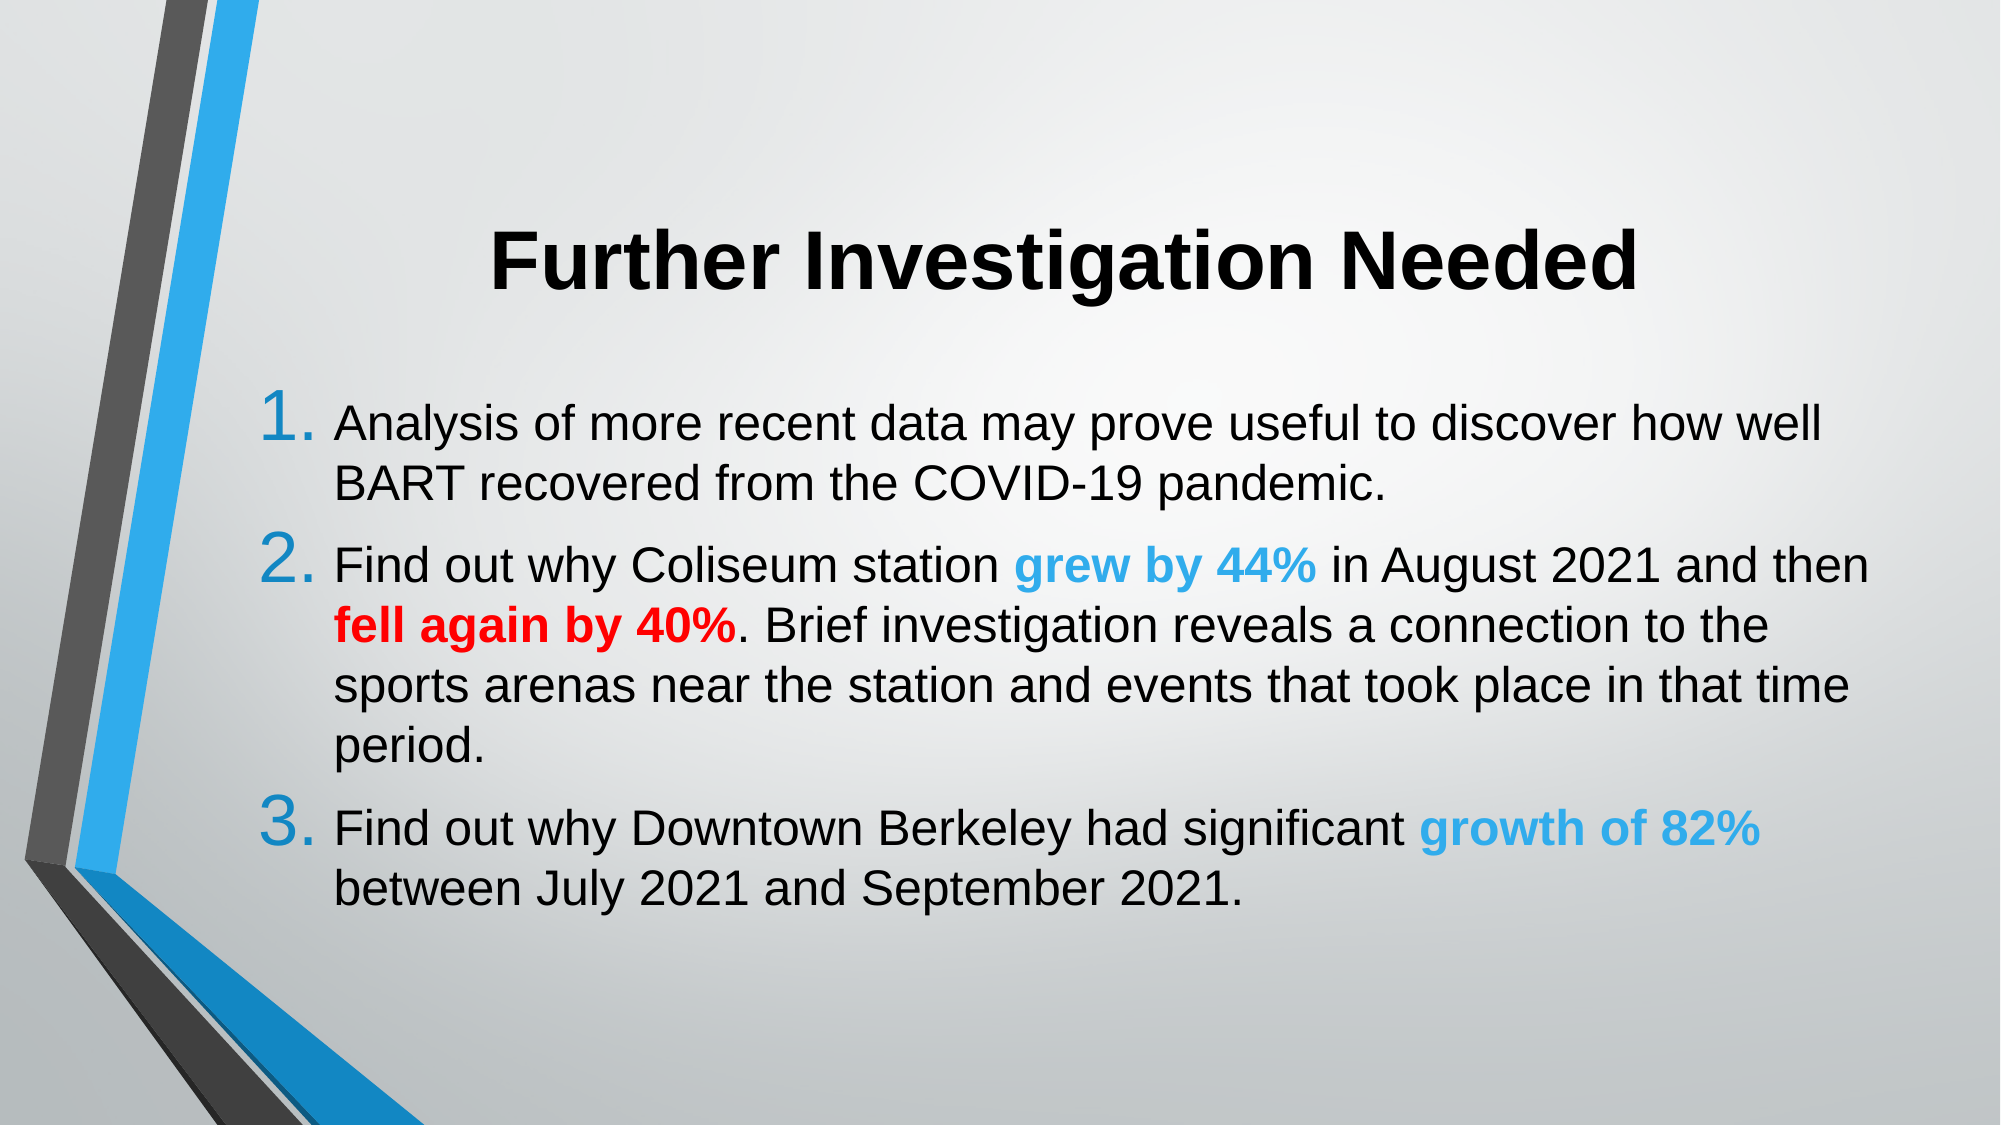

# Further Investigation Needed
Analysis of more recent data may prove useful to discover how well BART recovered from the COVID-19 pandemic.
Find out why Coliseum station grew by 44% in August 2021 and then fell again by 40%. Brief investigation reveals a connection to the sports arenas near the station and events that took place in that time period.
Find out why Downtown Berkeley had significant growth of 82% between July 2021 and September 2021.